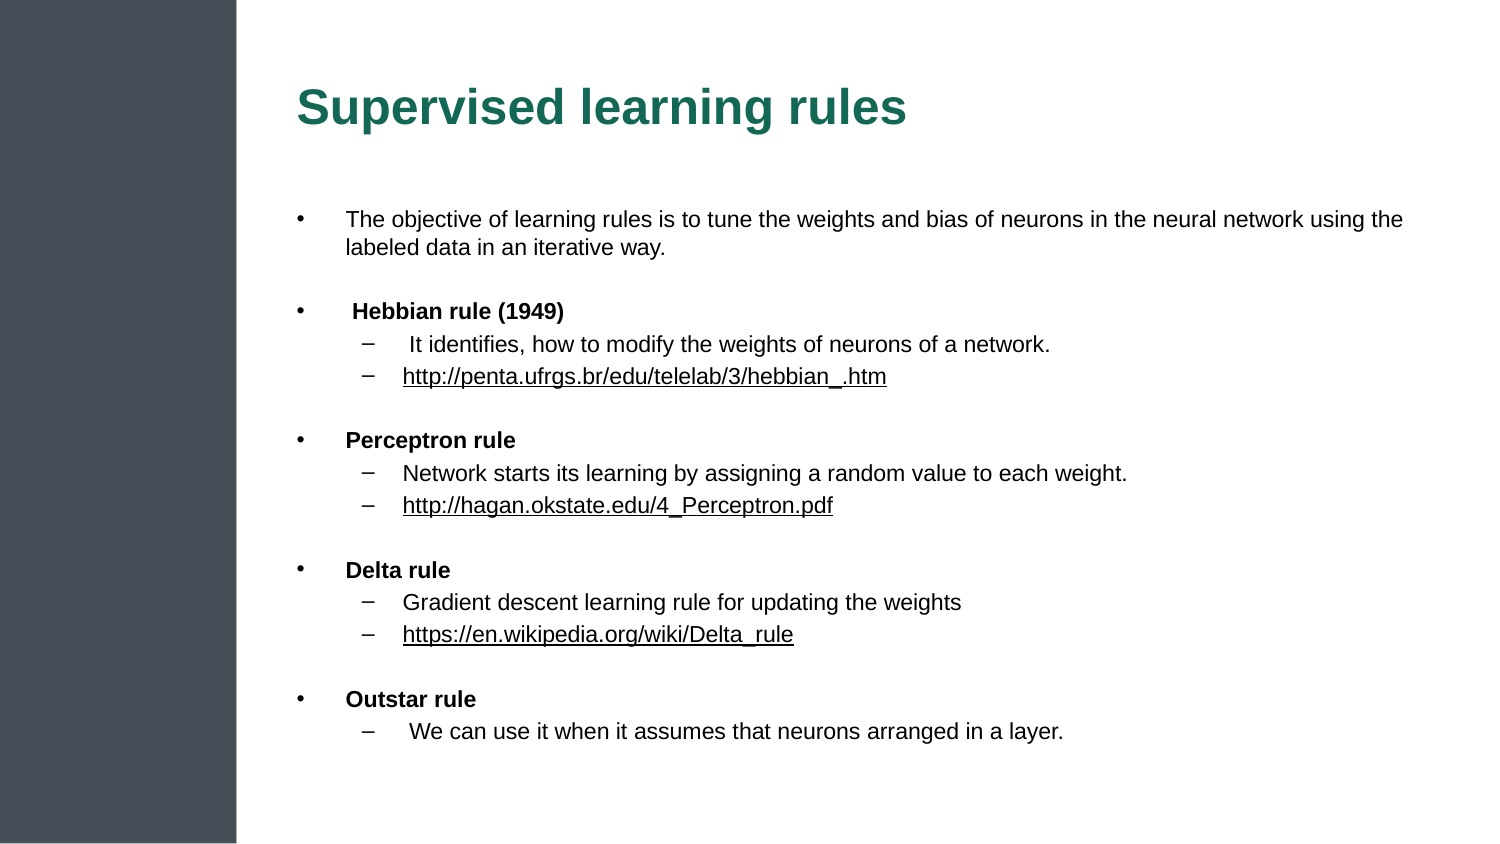

# Supervised learning rules
The objective of learning rules is to tune the weights and bias of neurons in the neural network using the labeled data in an iterative way.

 Hebbian rule (1949)
 It identifies, how to modify the weights of neurons of a network.
http://penta.ufrgs.br/edu/telelab/3/hebbian_.htm

Perceptron rule
Network starts its learning by assigning a random value to each weight.
http://hagan.okstate.edu/4_Perceptron.pdf

Delta rule
Gradient descent learning rule for updating the weights
https://en.wikipedia.org/wiki/Delta_rule

Outstar rule
 We can use it when it assumes that neurons arranged in a layer.